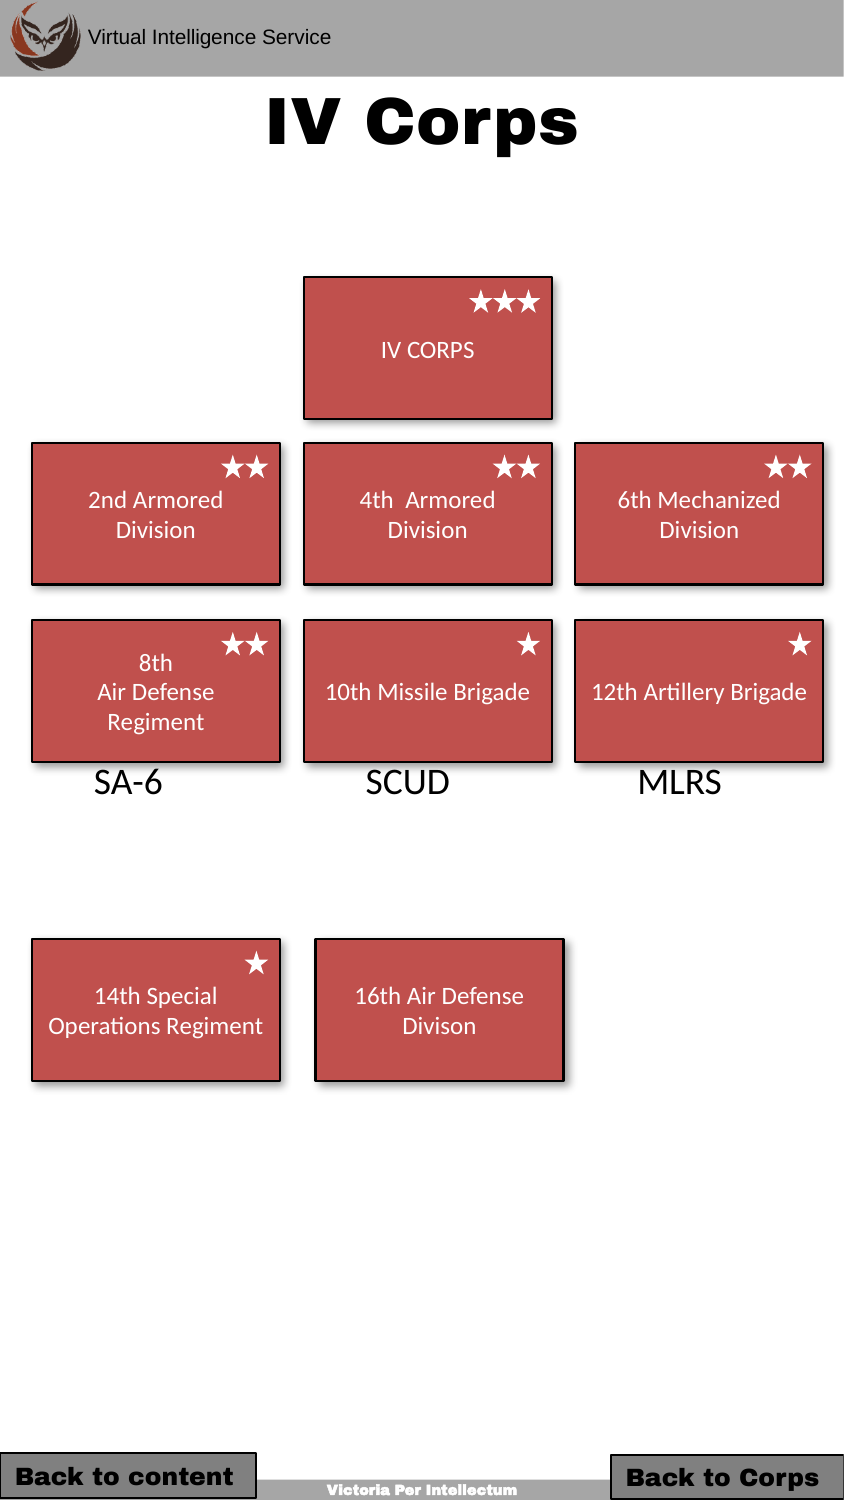

# IV Corps
IV CORPS

2nd Armored Division
4th  Armored Division
6th Mechanized Division

8th
Air Defense Regiment
10th Missile Brigade
12th Artillery Brigade

SA-6
SCUD
MLRS
14th Special Operations Regiment
16th Air Defense Divison

Back to content
Back to Corps